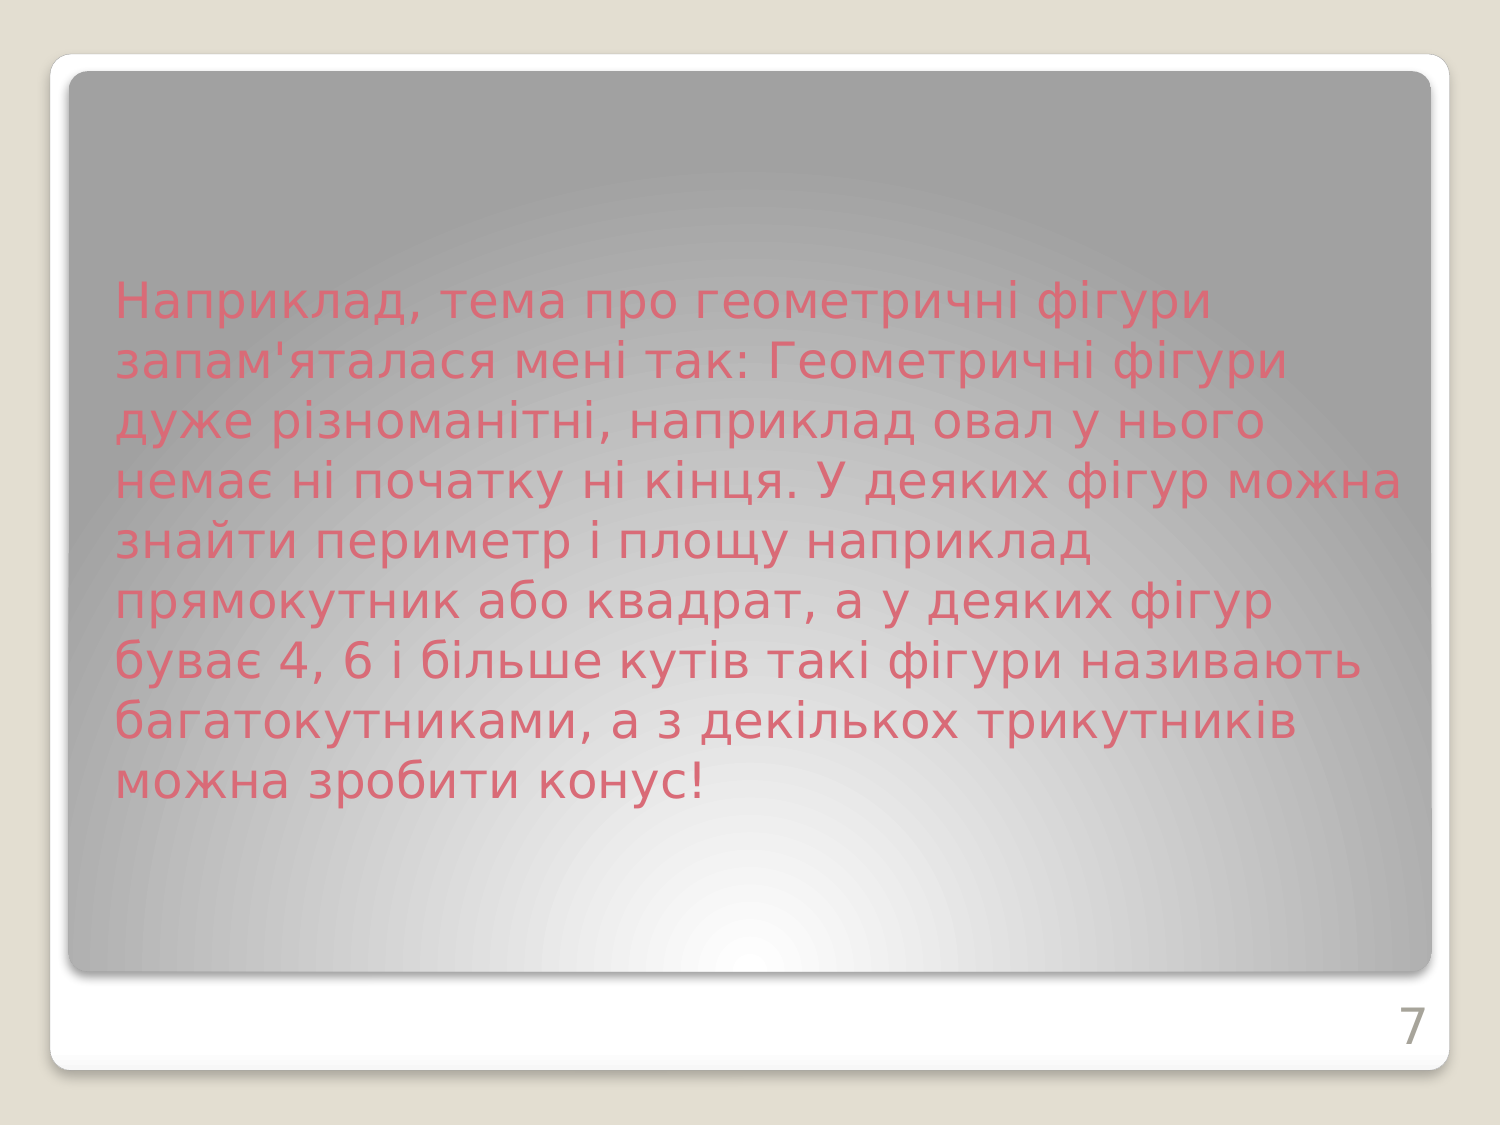

# Наприклад, тема про геометричні фігури запам'яталася мені так: Геометричні фігури дуже різноманітні, наприклад овал у нього немає ні початку ні кінця. У деяких фігур можна знайти периметр і площу наприклад прямокутник або квадрат, а у деяких фігур буває 4, 6 і більше кутів такі фігури називають багатокутниками, а з декількох трикутників можна зробити конус!
7